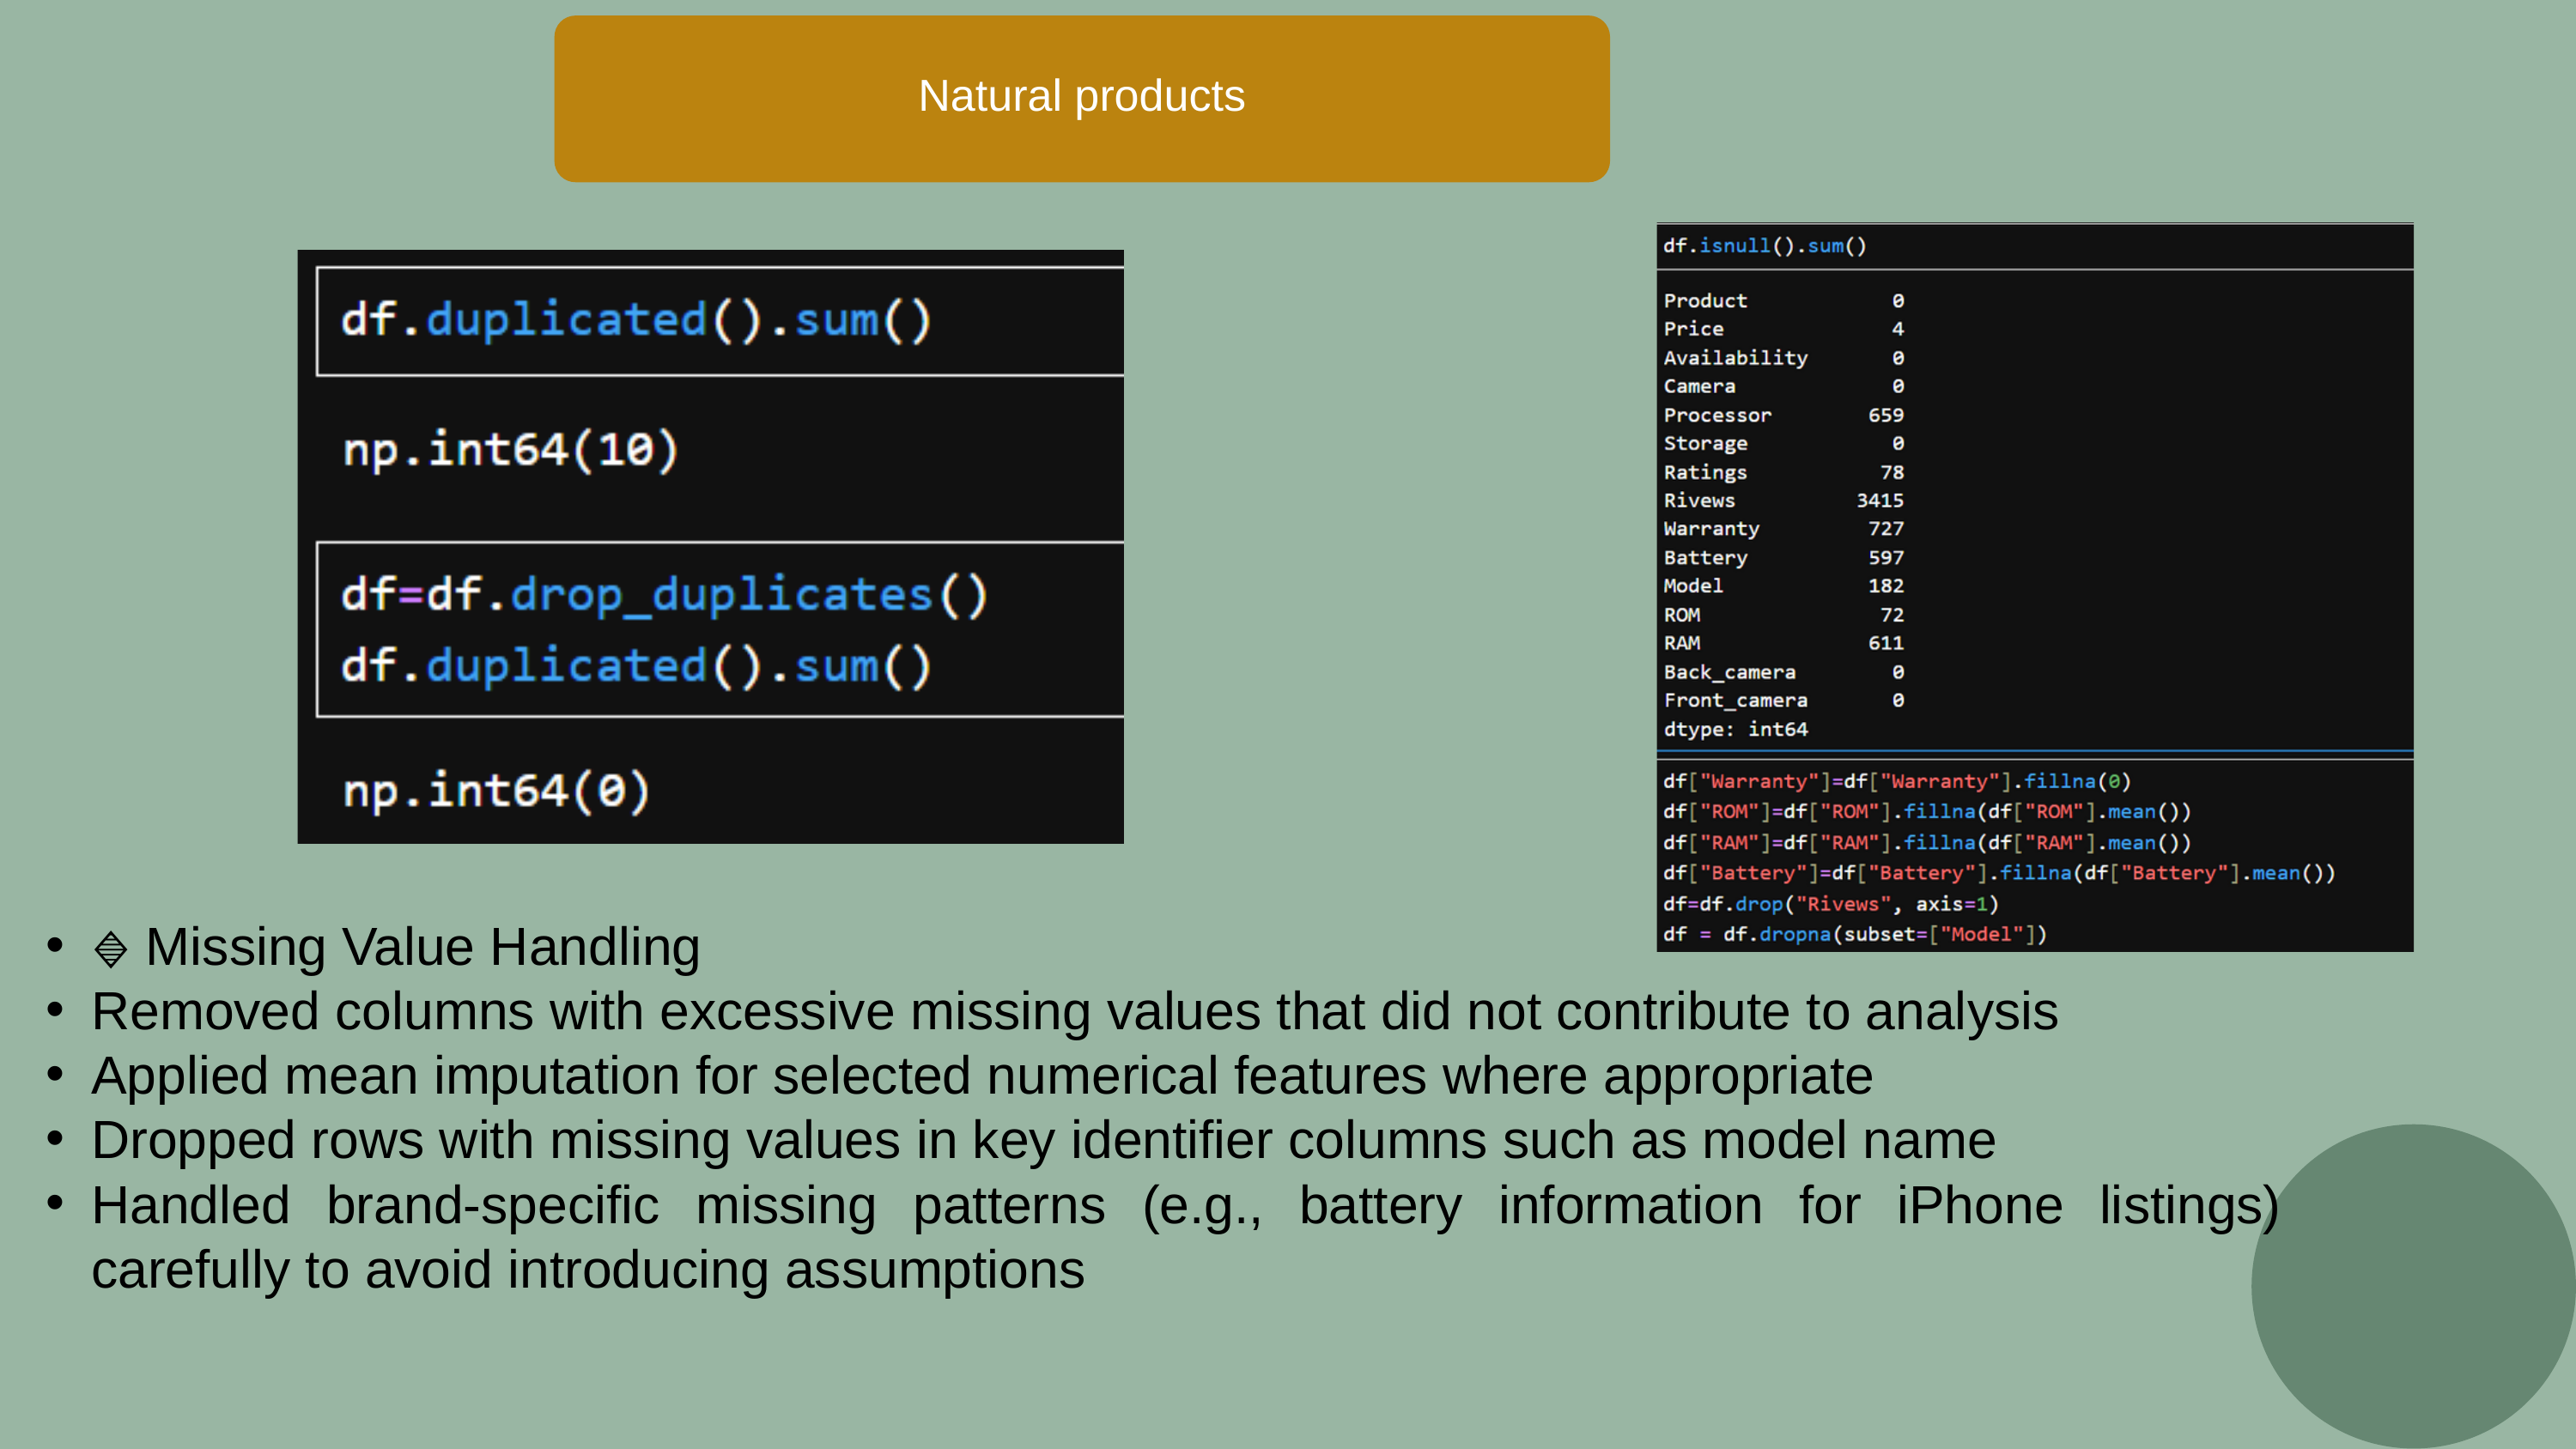

Natural products

🔹 Missing Value Handling
Removed columns with excessive missing values that did not contribute to analysis
Applied mean imputation for selected numerical features where appropriate
Dropped rows with missing values in key identifier columns such as model name
Handled brand-specific missing patterns (e.g., battery information for iPhone listings) carefully to avoid introducing assumptions